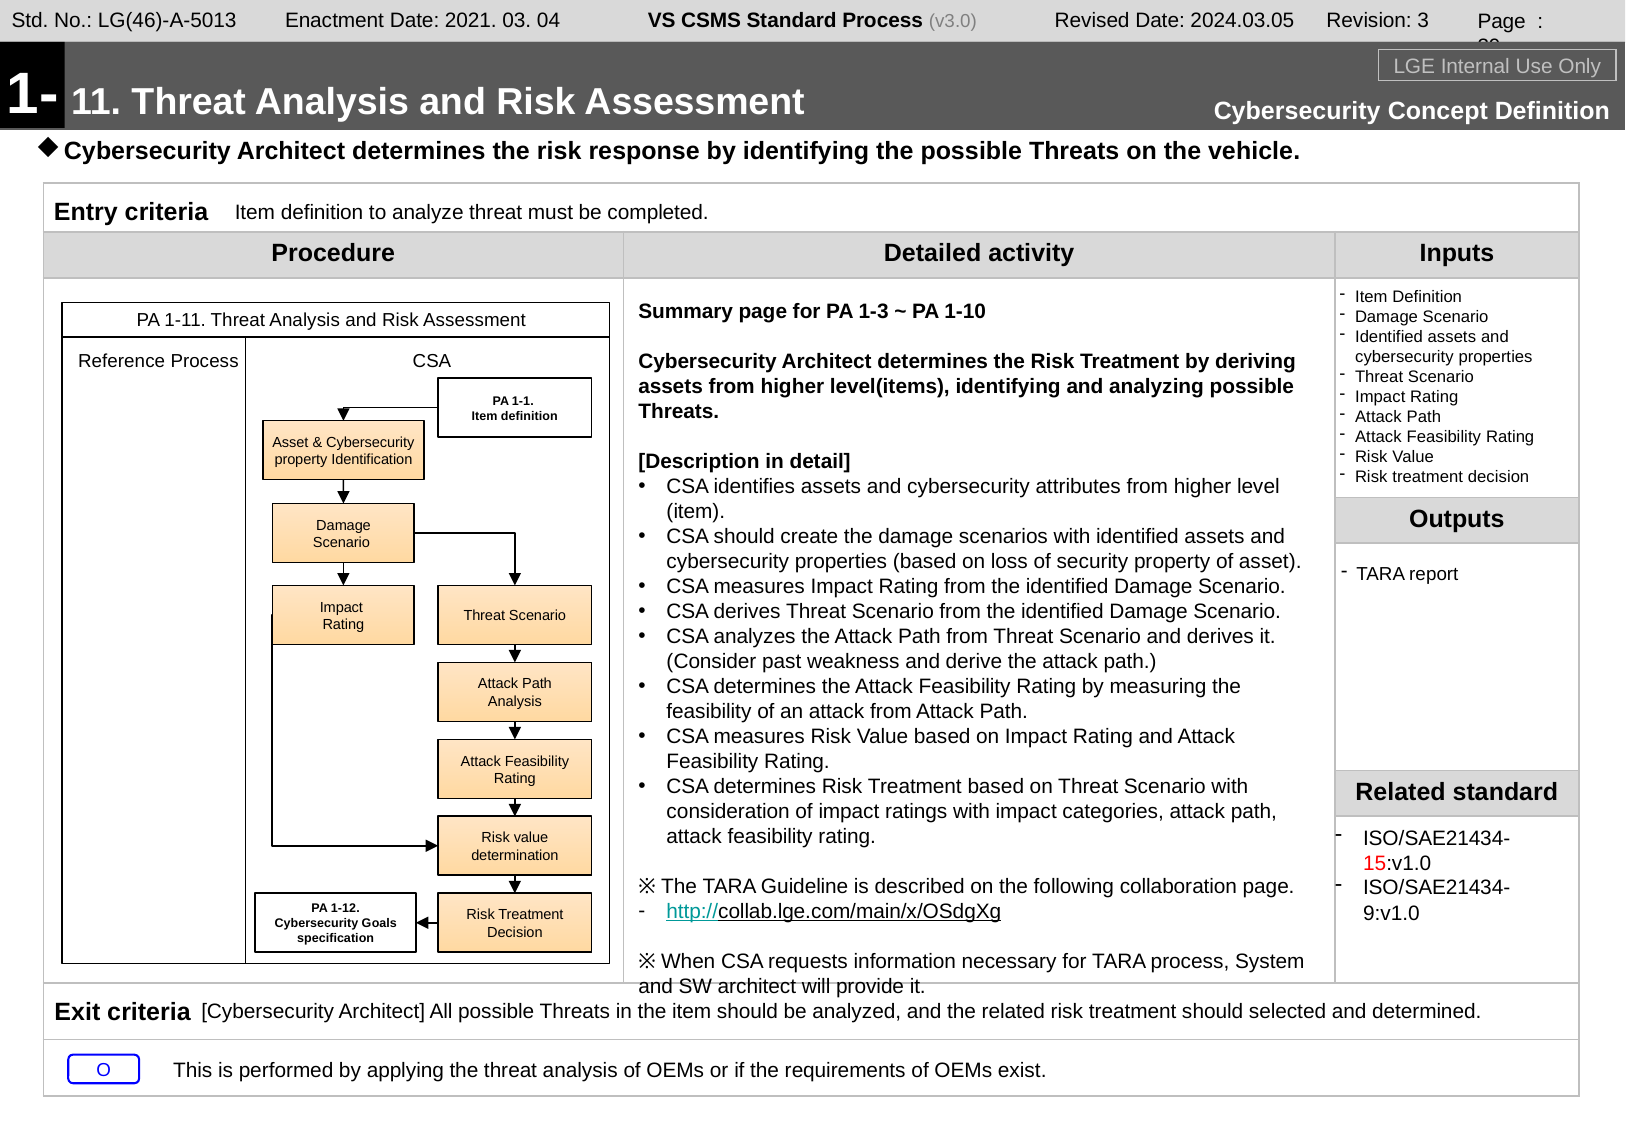

Page  :  39
1-
#
m
11. Threat Analysis and Risk Assessment
LGE Internal Use Only
Cybersecurity Concept Definition
Cybersecurity Architect determines the risk response by identifying the possible Threats on the vehicle.
Item definition to analyze threat must be completed.
Item Definition
Damage Scenario
Identified assets and cybersecurity properties
Threat Scenario
Impact Rating
Attack Path
Attack Feasibility Rating
Risk Value
Risk treatment decision
Summary page for PA 1-3 ~ PA 1-10

Cybersecurity Architect determines the Risk Treatment by deriving assets from higher level(items), identifying and analyzing possible Threats.

[Description in detail]
CSA identifies assets and cybersecurity attributes from higher level (item).
CSA should create the damage scenarios with identified assets and cybersecurity properties (based on loss of security property of asset).
CSA measures Impact Rating from the identified Damage Scenario.
CSA derives Threat Scenario from the identified Damage Scenario.
CSA analyzes the Attack Path from Threat Scenario and derives it.
(Consider past weakness and derive the attack path.)
CSA determines the Attack Feasibility Rating by measuring the feasibility of an attack from Attack Path.
CSA measures Risk Value based on Impact Rating and Attack Feasibility Rating.
CSA determines Risk Treatment based on Threat Scenario with consideration of impact ratings with impact categories, attack path, attack feasibility rating.

※ The TARA Guideline is described on the following collaboration page.
http://collab.lge.com/main/x/OSdgXg

※ When CSA requests information necessary for TARA process, System and SW architect will provide it.

PA 1-11. Threat Analysis and Risk Assessment

Reference Process
CSA
PA 1-1.
Item definition
Asset & Cybersecurity property Identification
Damage Scenario
TARA report
Impact
Rating
Threat Scenario
Attack Path Analysis
Attack Feasibility Rating
Risk value determination
ISO/SAE21434-15:v1.0
ISO/SAE21434-9:v1.0

PA 1-12. Cybersecurity Goals specification
Risk Treatment Decision
[Cybersecurity Architect] All possible Threats in the item should be analyzed, and the related risk treatment should selected and determined.
This is performed by applying the threat analysis of OEMs or if the requirements of OEMs exist.
O